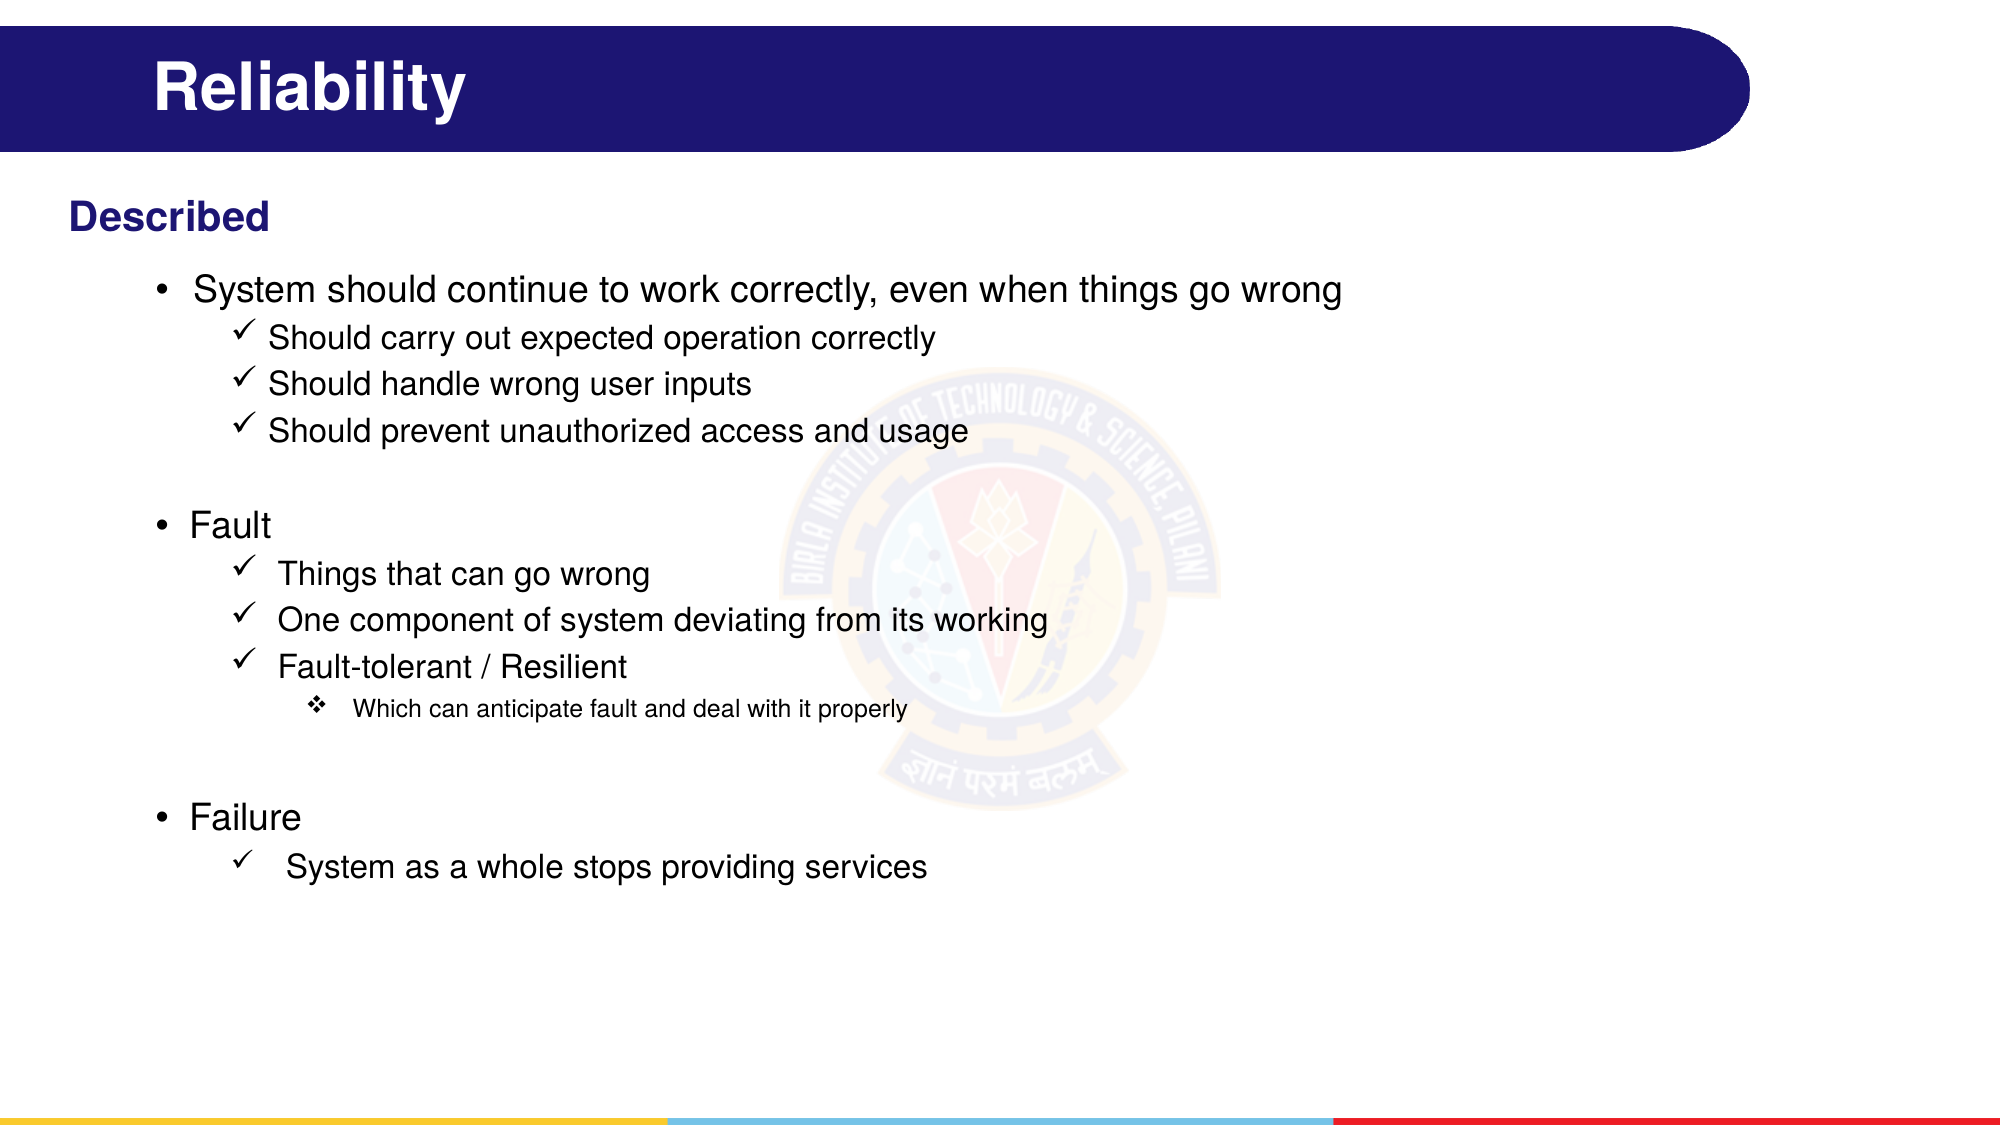

# Reliability
Described
System should continue to work correctly, even when things go wrong
Should carry out expected operation correctly
Should handle wrong user inputs
Should prevent unauthorized access and usage

  Fault
Things that can go wrong
One component of system deviating from its working
Fault-tolerant / Resilient
Which can anticipate fault and deal with it properly

  Failure
 System as a whole stops providing services